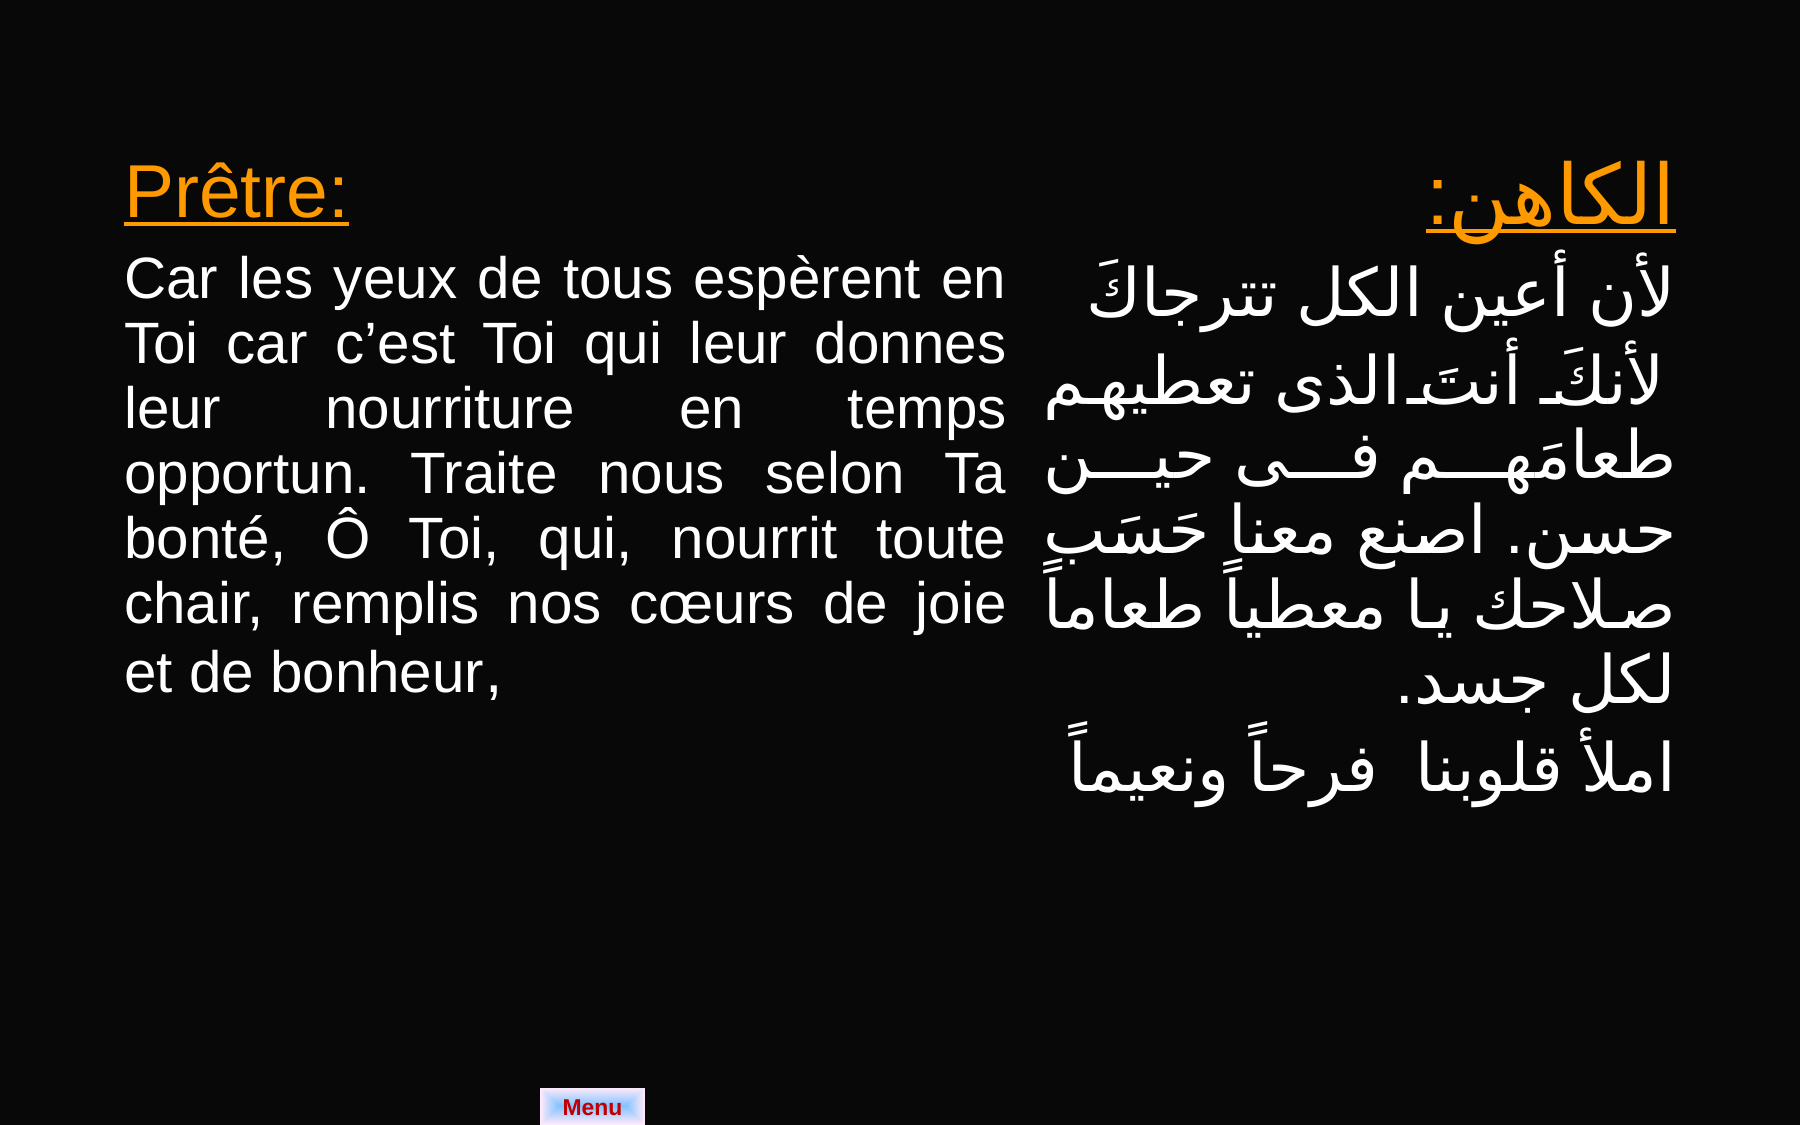

| Prêtre: Car les yeux de tous espèrent en Toi car c’est Toi qui leur donnes leur nourriture en temps opportun. Traite nous selon Ta bonté, Ô Toi, qui, nourrit toute chair, remplis nos cœurs de joie et de bonheur, | الكاهن: لأن أعين الكل تترجاكَ لأنكَ أنتَ الذى تعطيهم طعامَهم فى حين حسن. اصنع معنا حَسَب صلاحك يا معطياً طعاماً لكل جسد. املأ قلوبنا فرحاً ونعيماً |
| --- | --- |

Menu